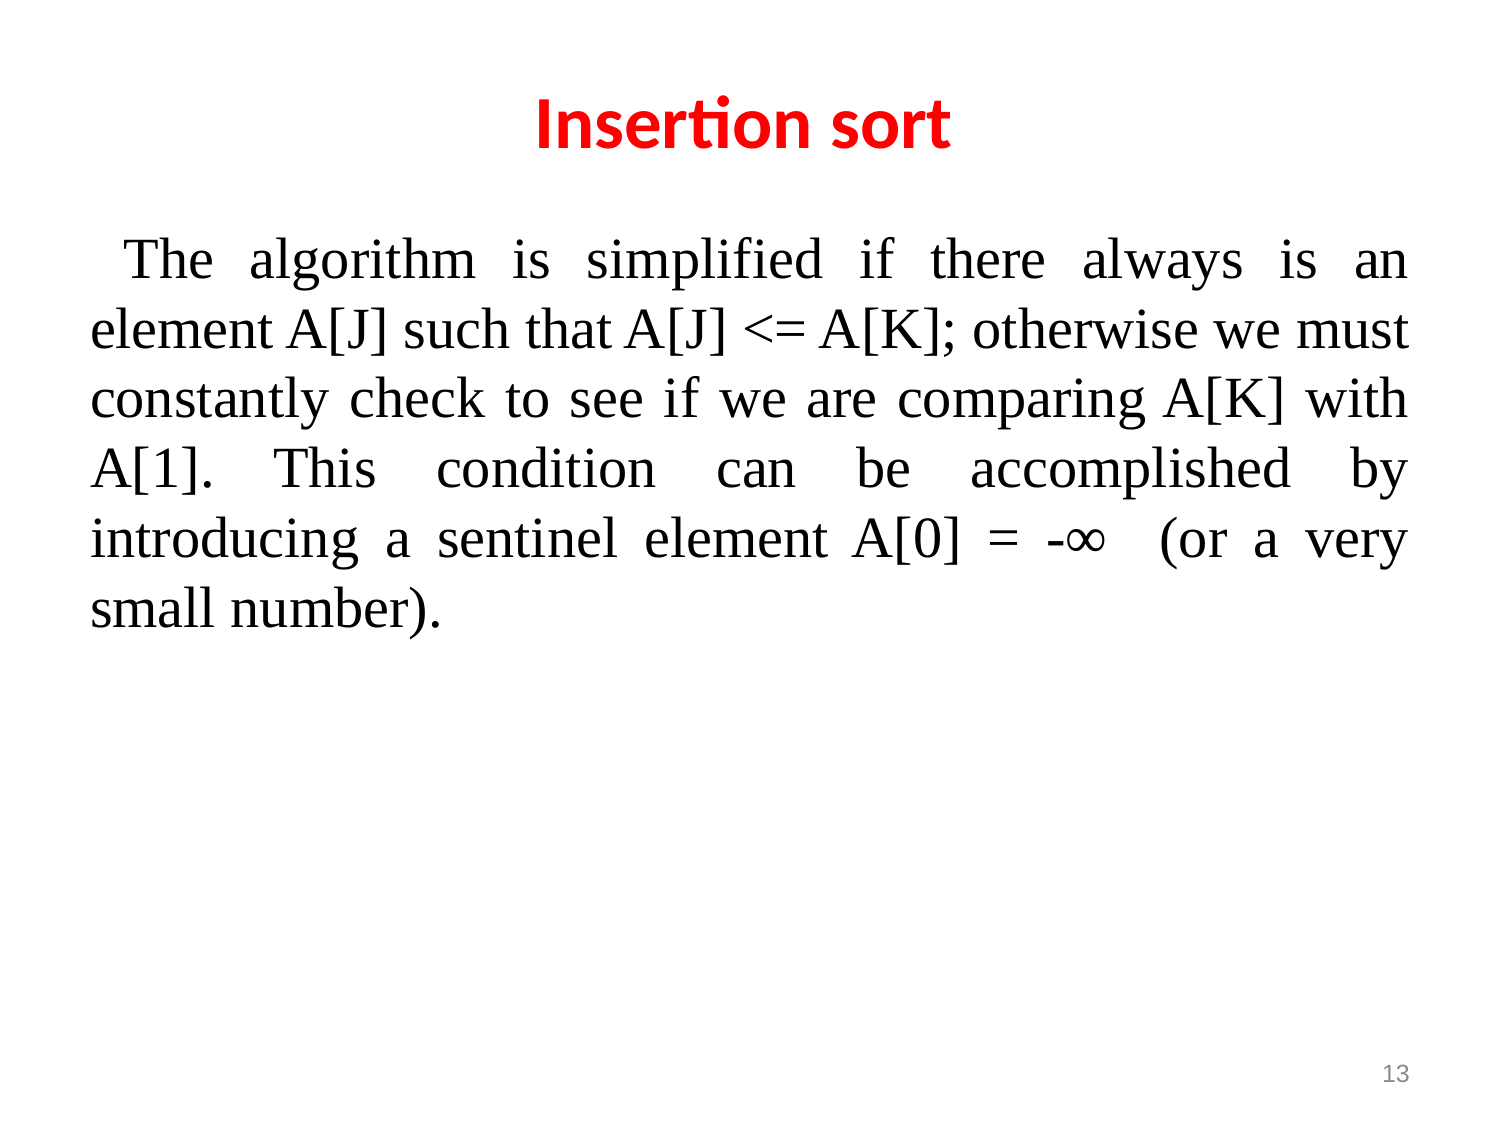

# Insertion sort
 The algorithm is simplified if there always is an element A[J] such that A[J] <= A[K]; otherwise we must constantly check to see if we are comparing A[K] with A[1]. This condition can be accomplished by introducing a sentinel element A[0] = -∞  (or a very small number).
13